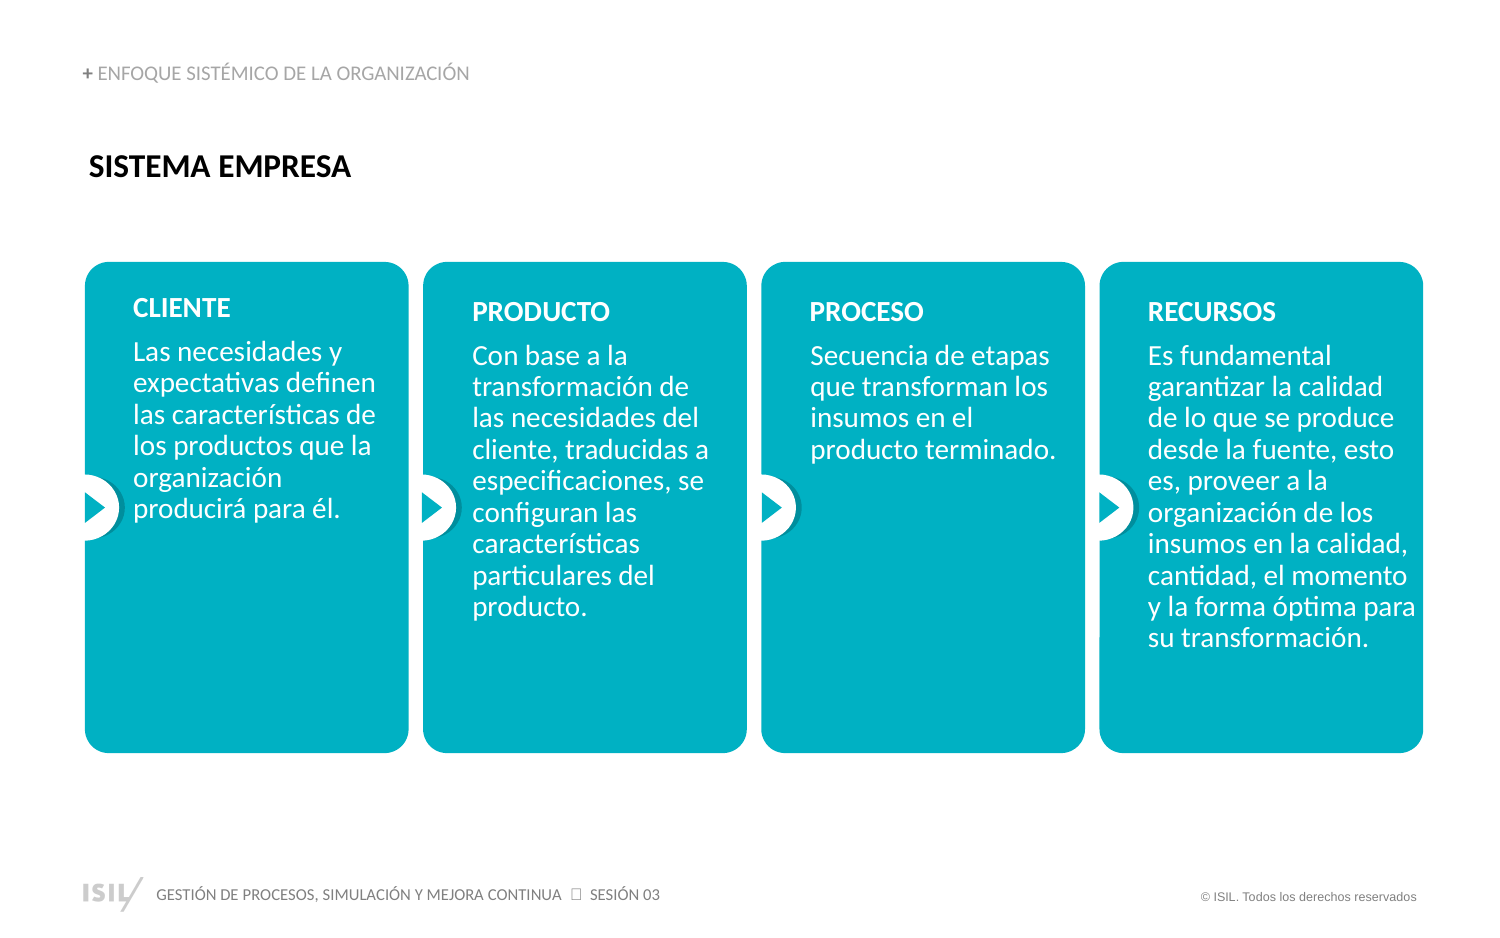

+ ENFOQUE SISTÉMICO DE LA ORGANIZACIÓN
SISTEMA EMPRESA
CLIENTE
Las necesidades y expectativas definen las características de los productos que la organización producirá para él.
PRODUCTO
Con base a la transformación de
las necesidades del cliente, traducidas a especificaciones, se configuran las características particulares del producto.
PROCESO
Secuencia de etapas que transforman los insumos en el producto terminado.

RECURSOS
Es fundamental garantizar la calidad de lo que se produce desde la fuente, esto es, proveer a la organización de los insumos en la calidad, cantidad, el momento y la forma óptima para su transformación.